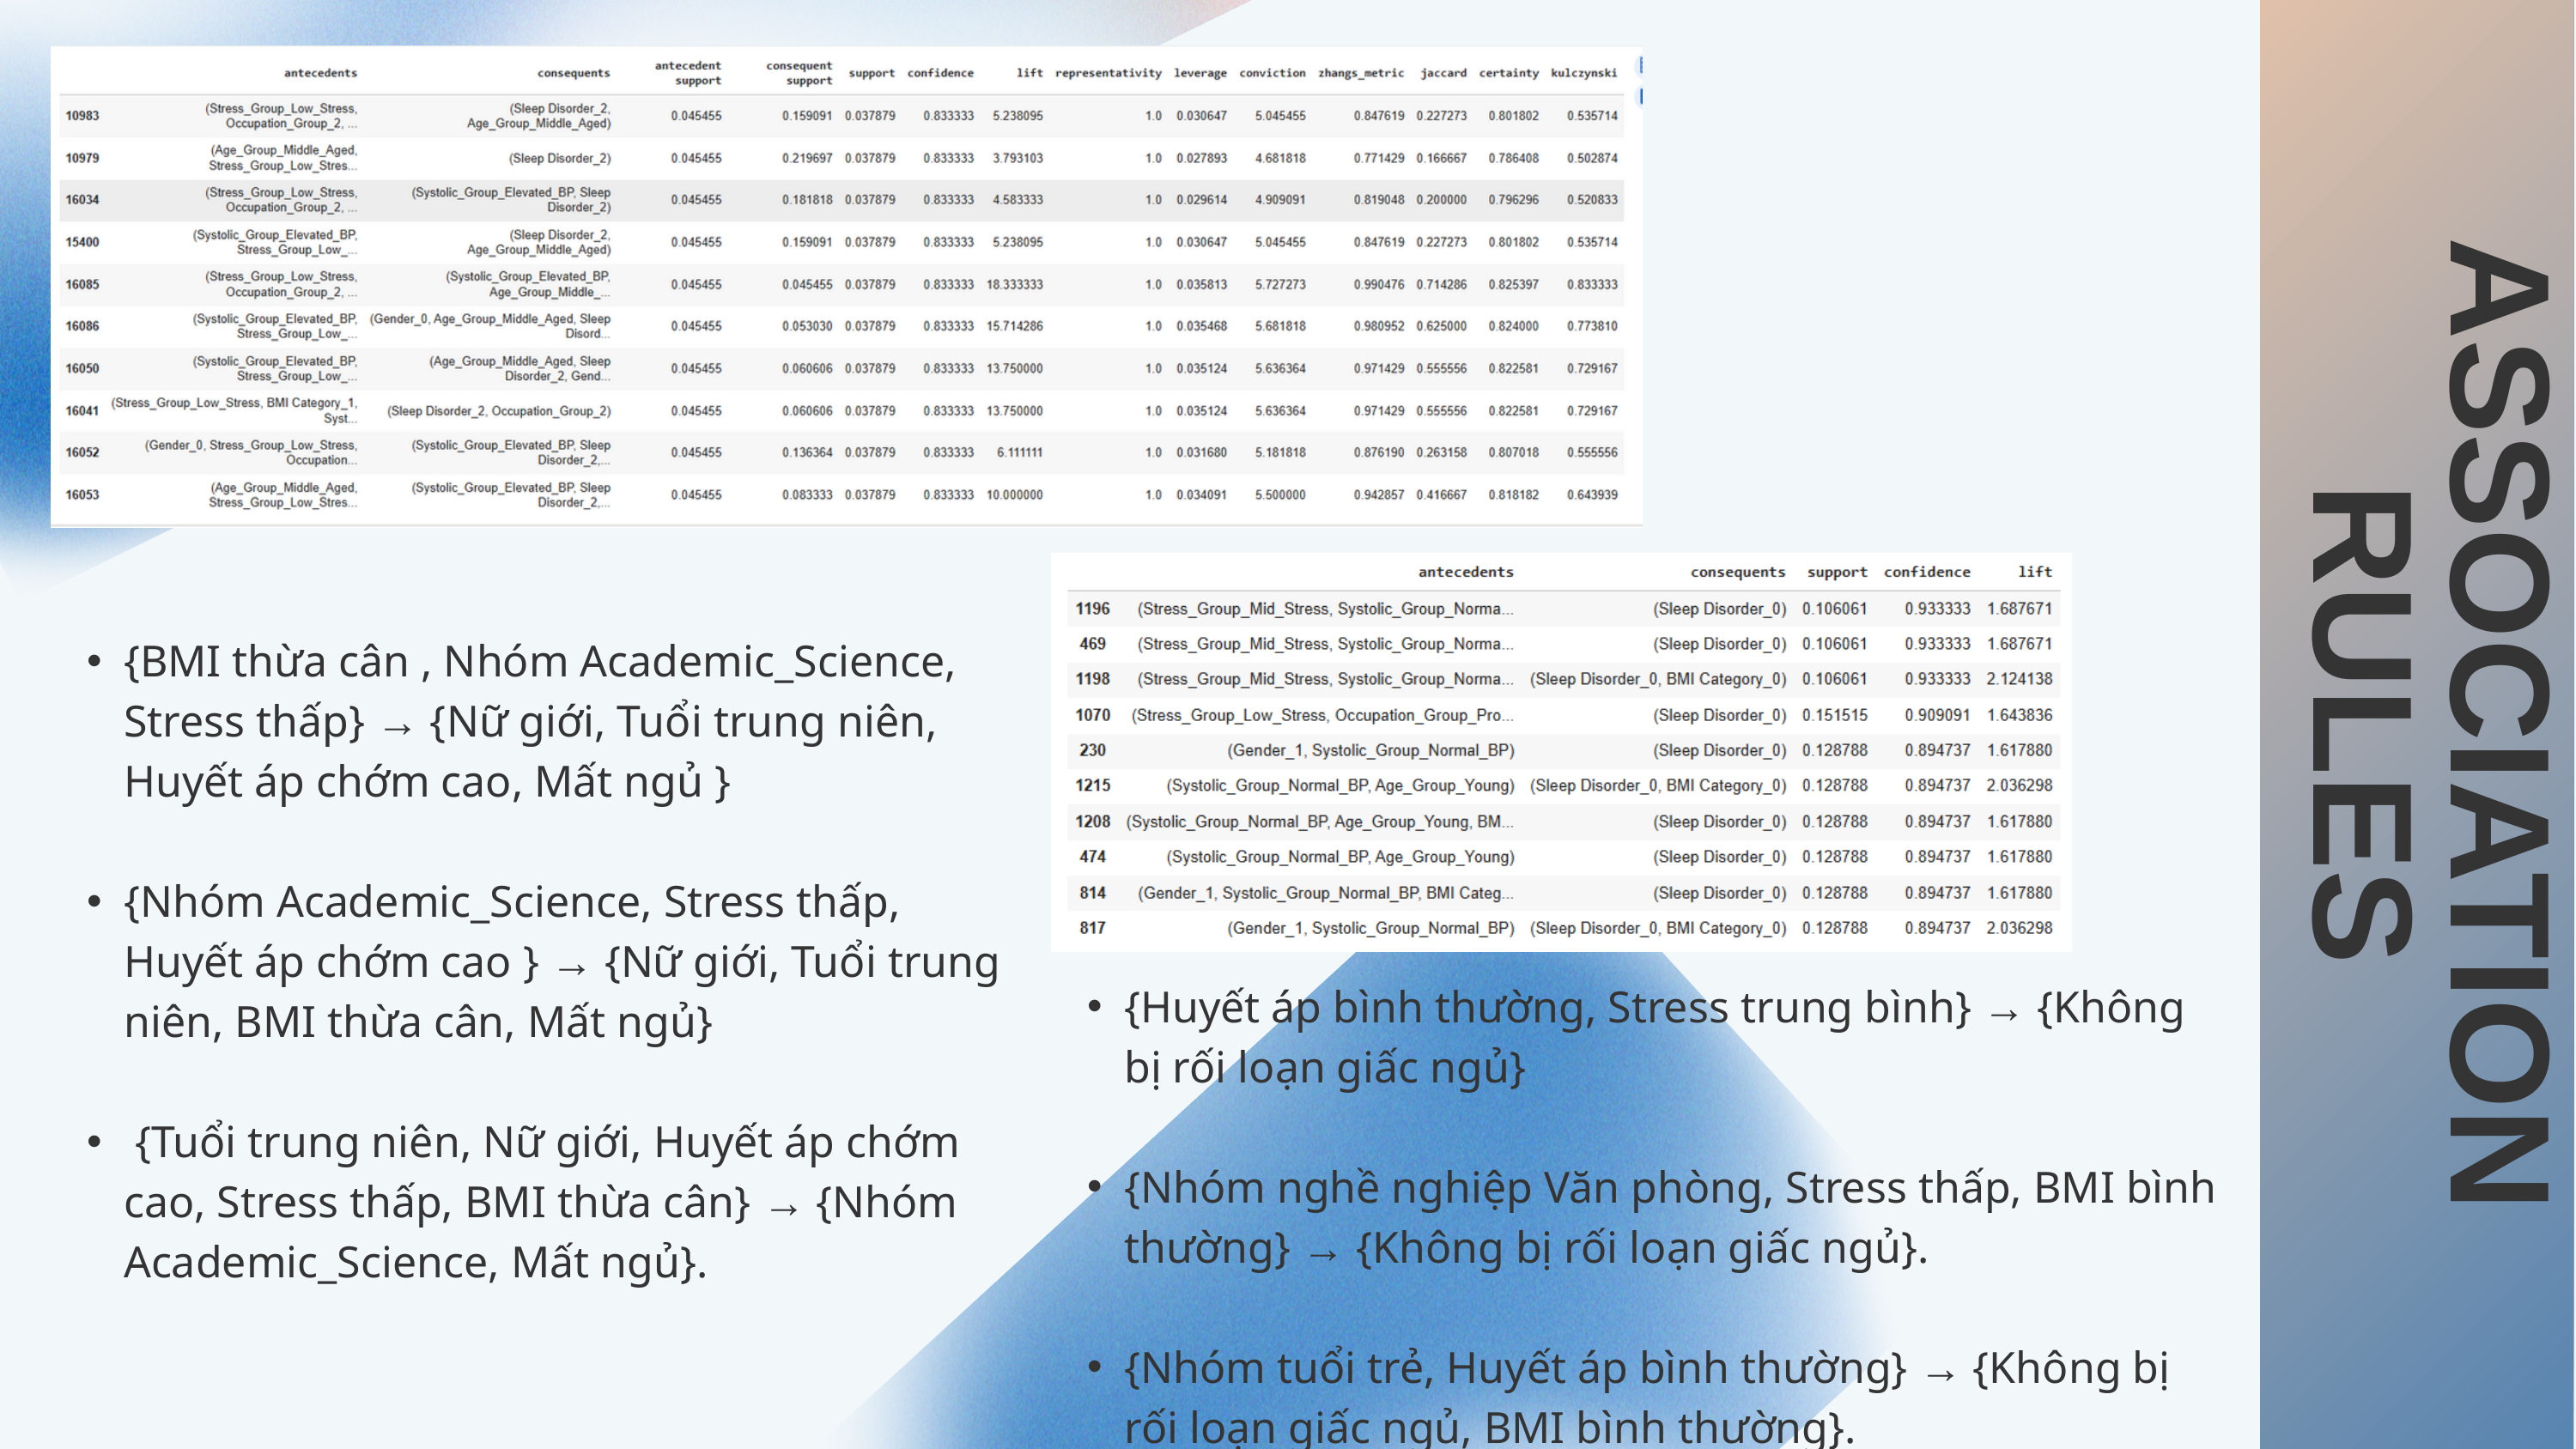

ASSOCIATION RULES
{BMI thừa cân , Nhóm Academic_Science, Stress thấp} → {Nữ giới, Tuổi trung niên, Huyết áp chớm cao, Mất ngủ }

{Nhóm Academic_Science, Stress thấp, Huyết áp chớm cao } → {Nữ giới, Tuổi trung niên, BMI thừa cân, Mất ngủ}

 {Tuổi trung niên, Nữ giới, Huyết áp chớm cao, Stress thấp, BMI thừa cân} → {Nhóm Academic_Science, Mất ngủ}.
{Huyết áp bình thường, Stress trung bình} → {Không bị rối loạn giấc ngủ}

{Nhóm nghề nghiệp Văn phòng, Stress thấp, BMI bình thường} → {Không bị rối loạn giấc ngủ}.

{Nhóm tuổi trẻ, Huyết áp bình thường} → {Không bị rối loạn giấc ngủ, BMI bình thường}.